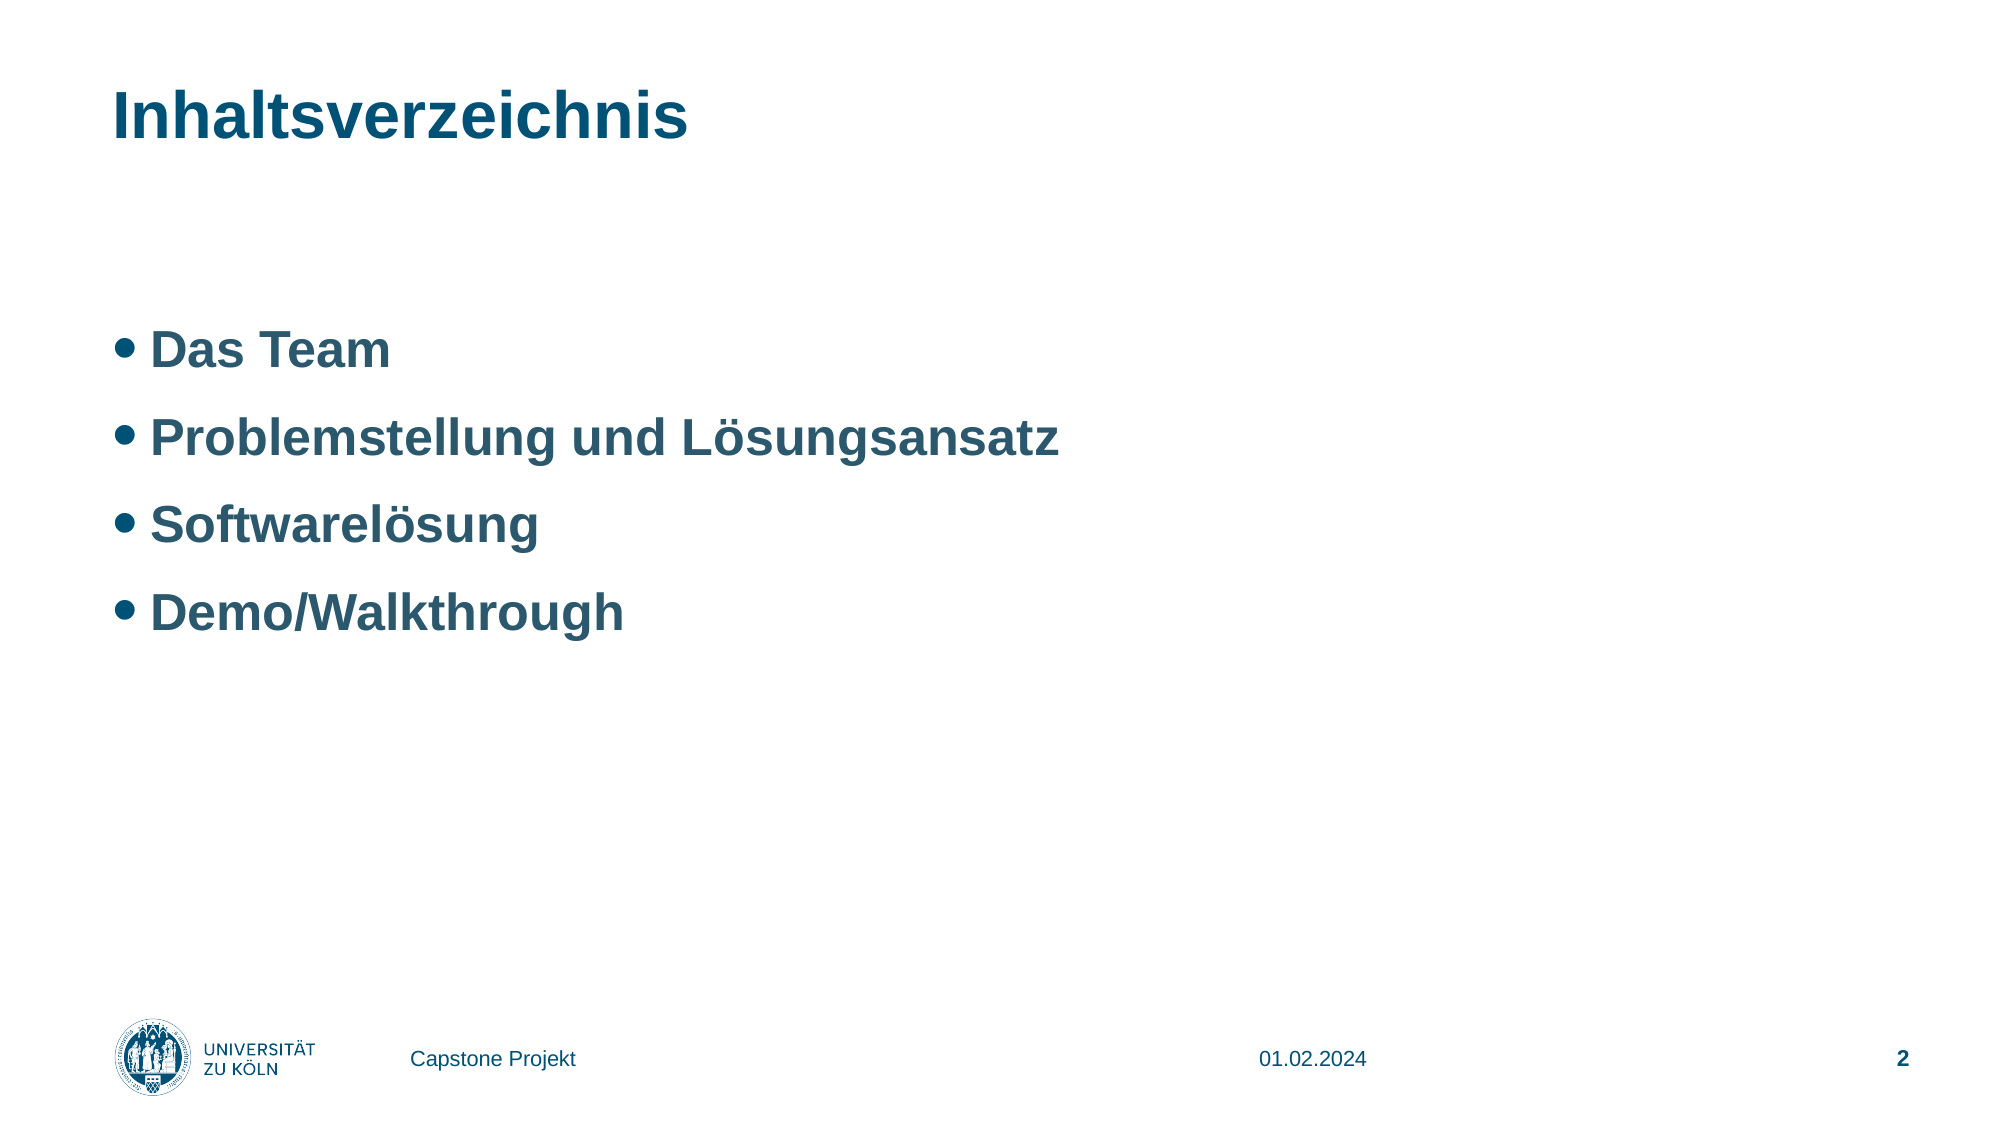

# Inhaltsverzeichnis
Das Team
Problemstellung und Lösungsansatz
Softwarelösung
Demo/Walkthrough

Capstone Projekt
01.02.2024
2